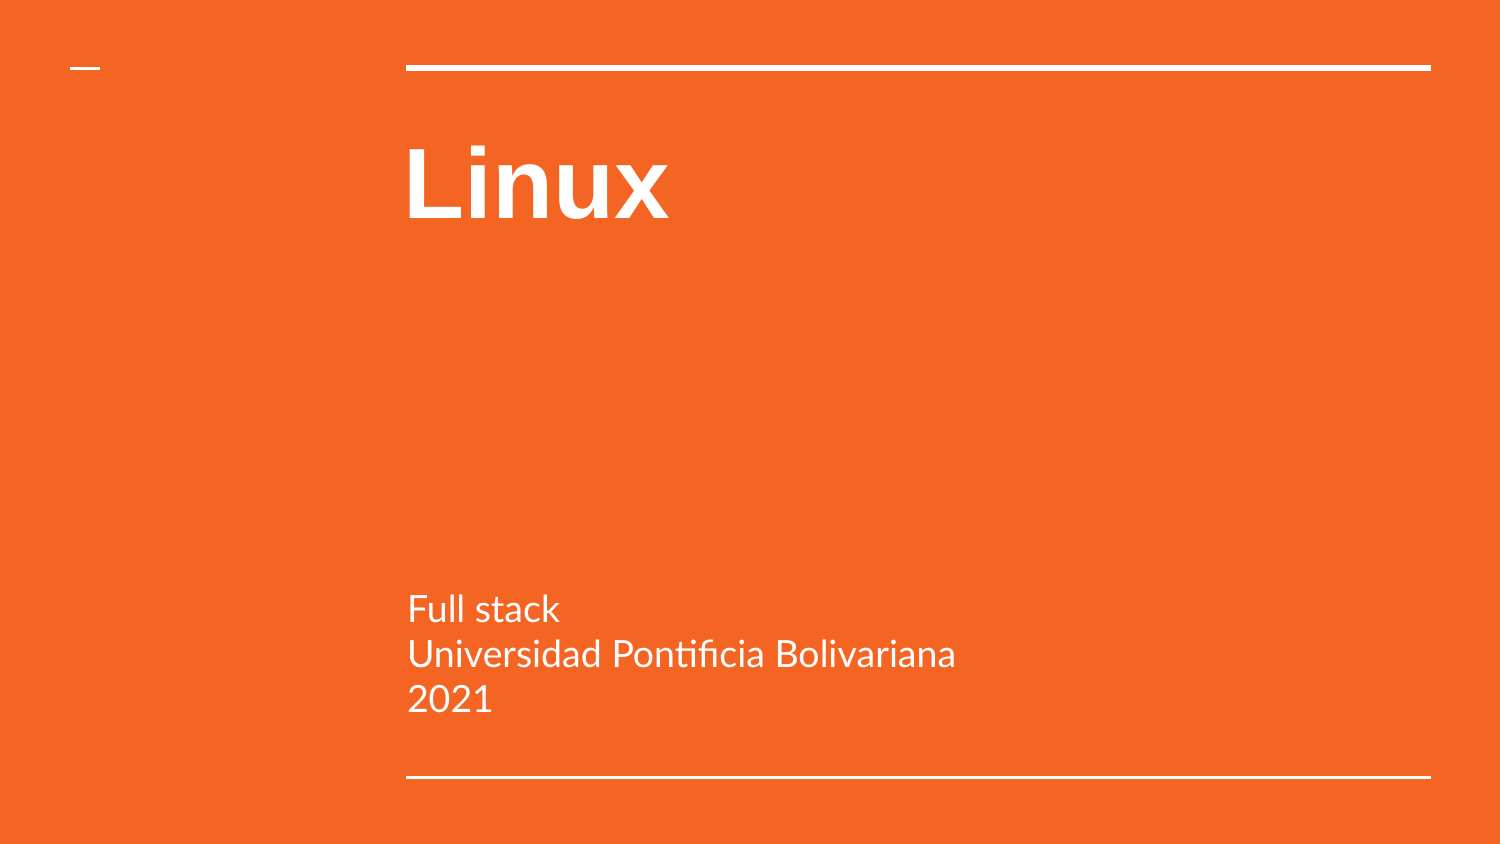

# Linux
Full stack
Universidad Pontificia Bolivariana
2021